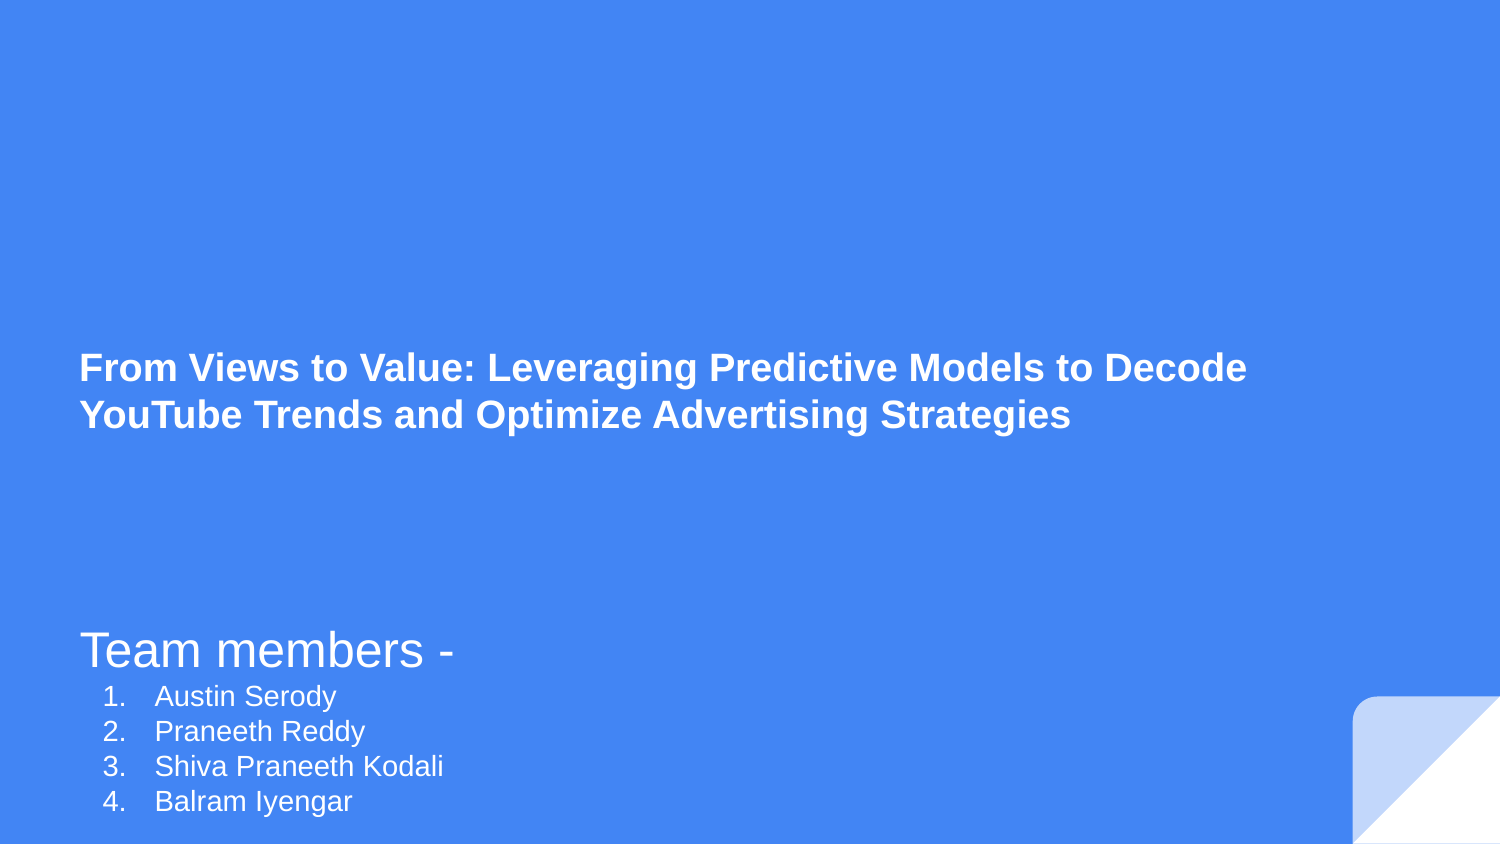

# From Views to Value: Leveraging Predictive Models to Decode YouTube Trends and Optimize Advertising Strategies
Team members -
Austin Serody
Praneeth Reddy
Shiva Praneeth Kodali
Balram Iyengar